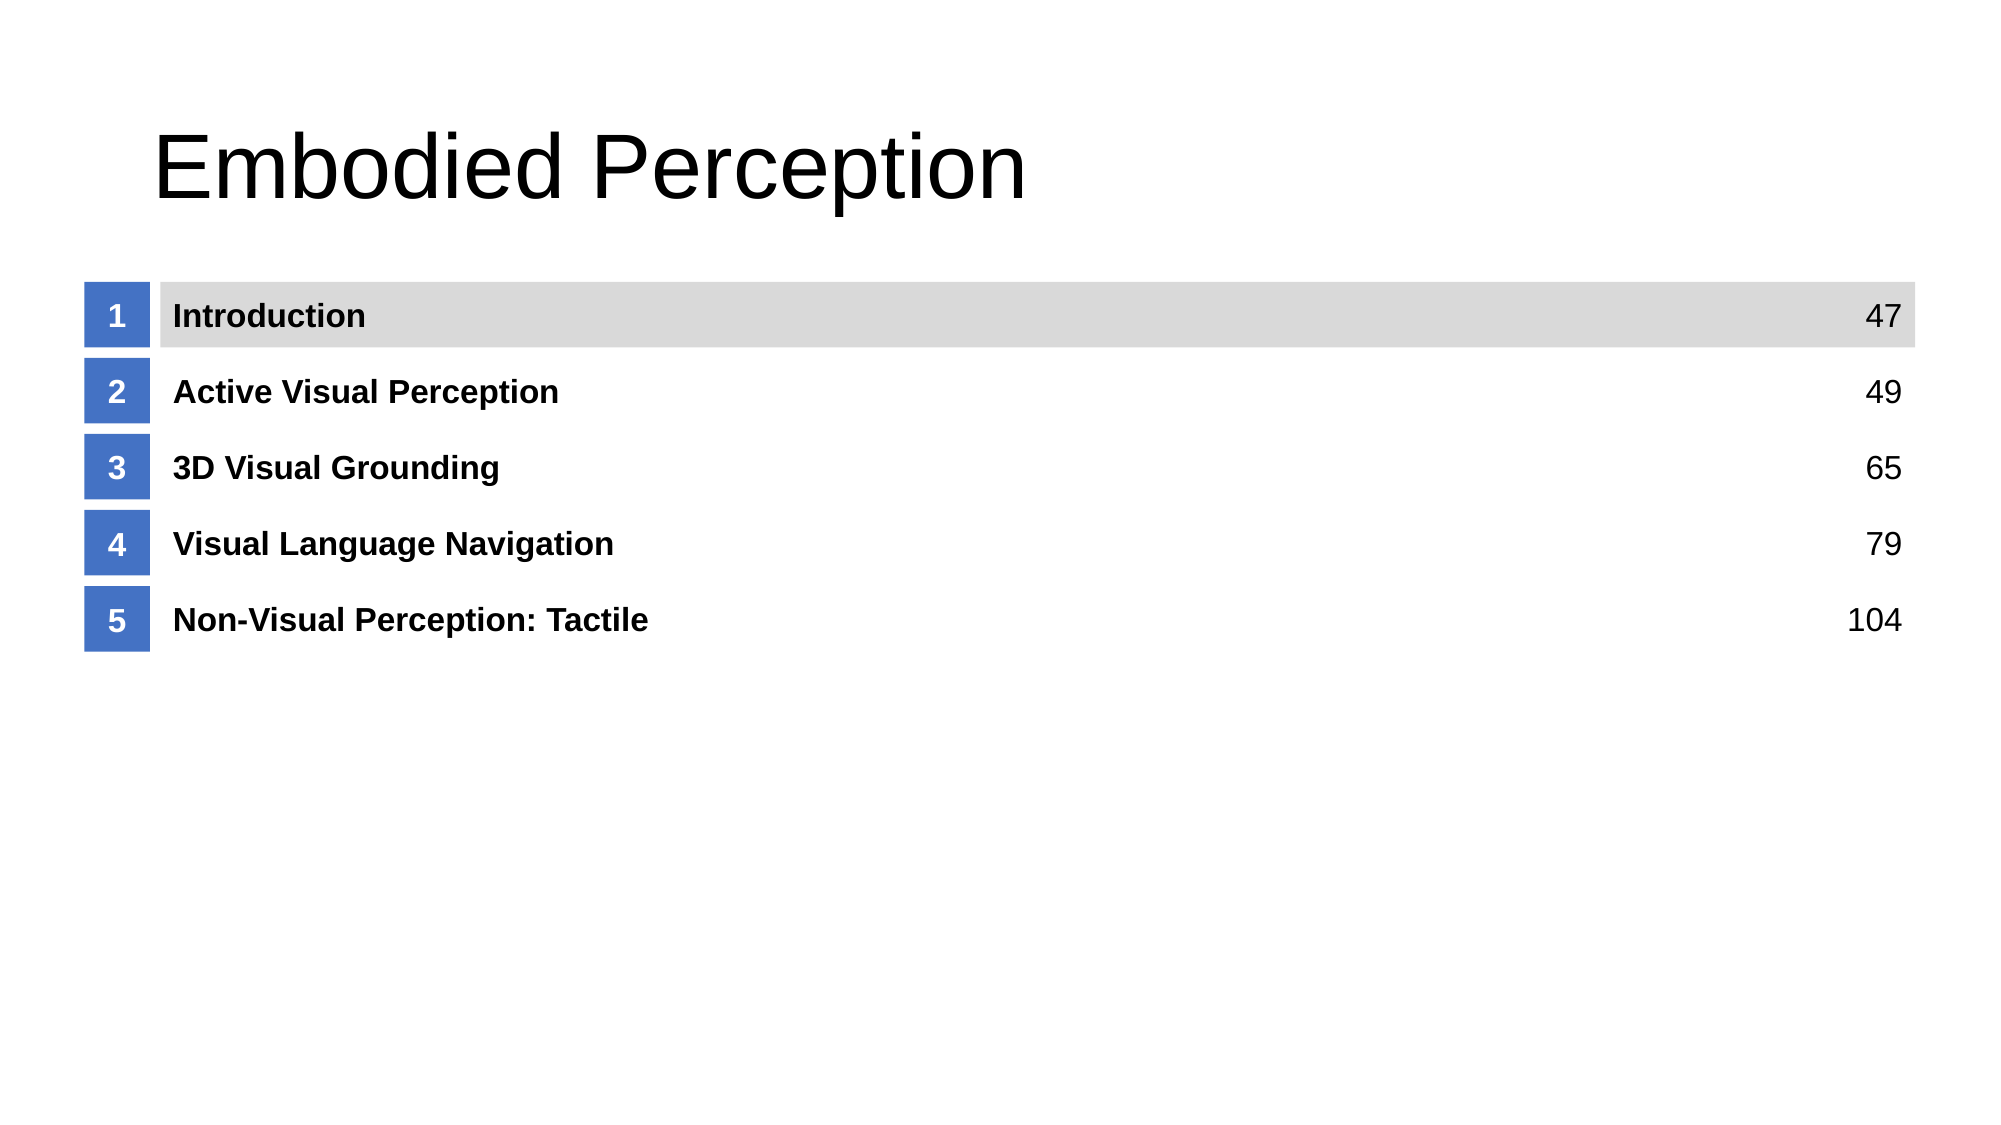

# Embodied Perception
1

Introduction
47
2
Active Visual Perception
49
3
3D Visual Grounding
65
4
Visual Language Navigation
79
5
Non-Visual Perception: Tactile
104